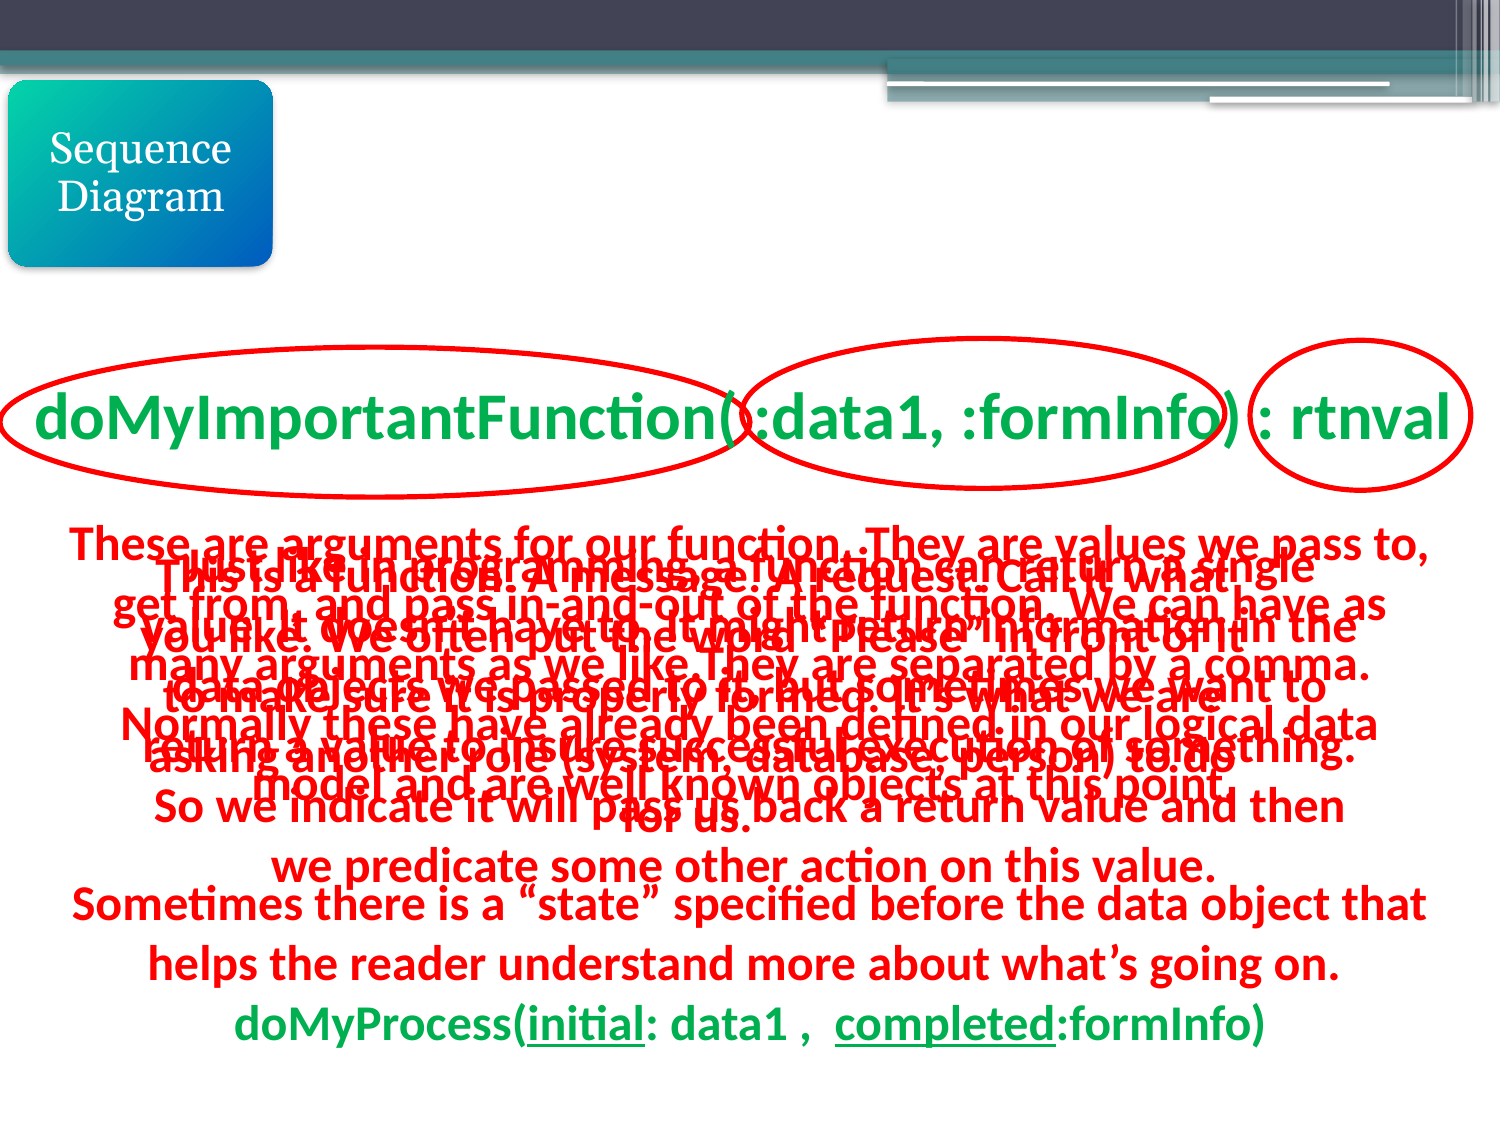

Sequence Diagram

These are arguments for our function. They are values we pass to, get from, and pass in-and-out of the function. We can have as many arguments as we like.They are separated by a comma. Normally these have already been defined in our logical data model and are well known objects at this point.

Sometimes there is a “state” specified before the data object that helps the reader understand more about what’s going on.
doMyProcess(initial: data1 ,  completed:formInfo)

Just like in programming, a function can return a single value. It doesn’t have to. It might return information in the data objects we passed to it, but sometimes we want to return a value to insure successful execution of something. So we indicate it will pass us back a return value and then we predicate some other action on this value.

This is a function. A message. A request. Call it what you like. We often put the word “Please” in front of it to make sure it is properly formed. It’s what we are asking another role (system, database, person) to do for us.
doMyImportantFunction( :data1, :formInfo) : rtnval